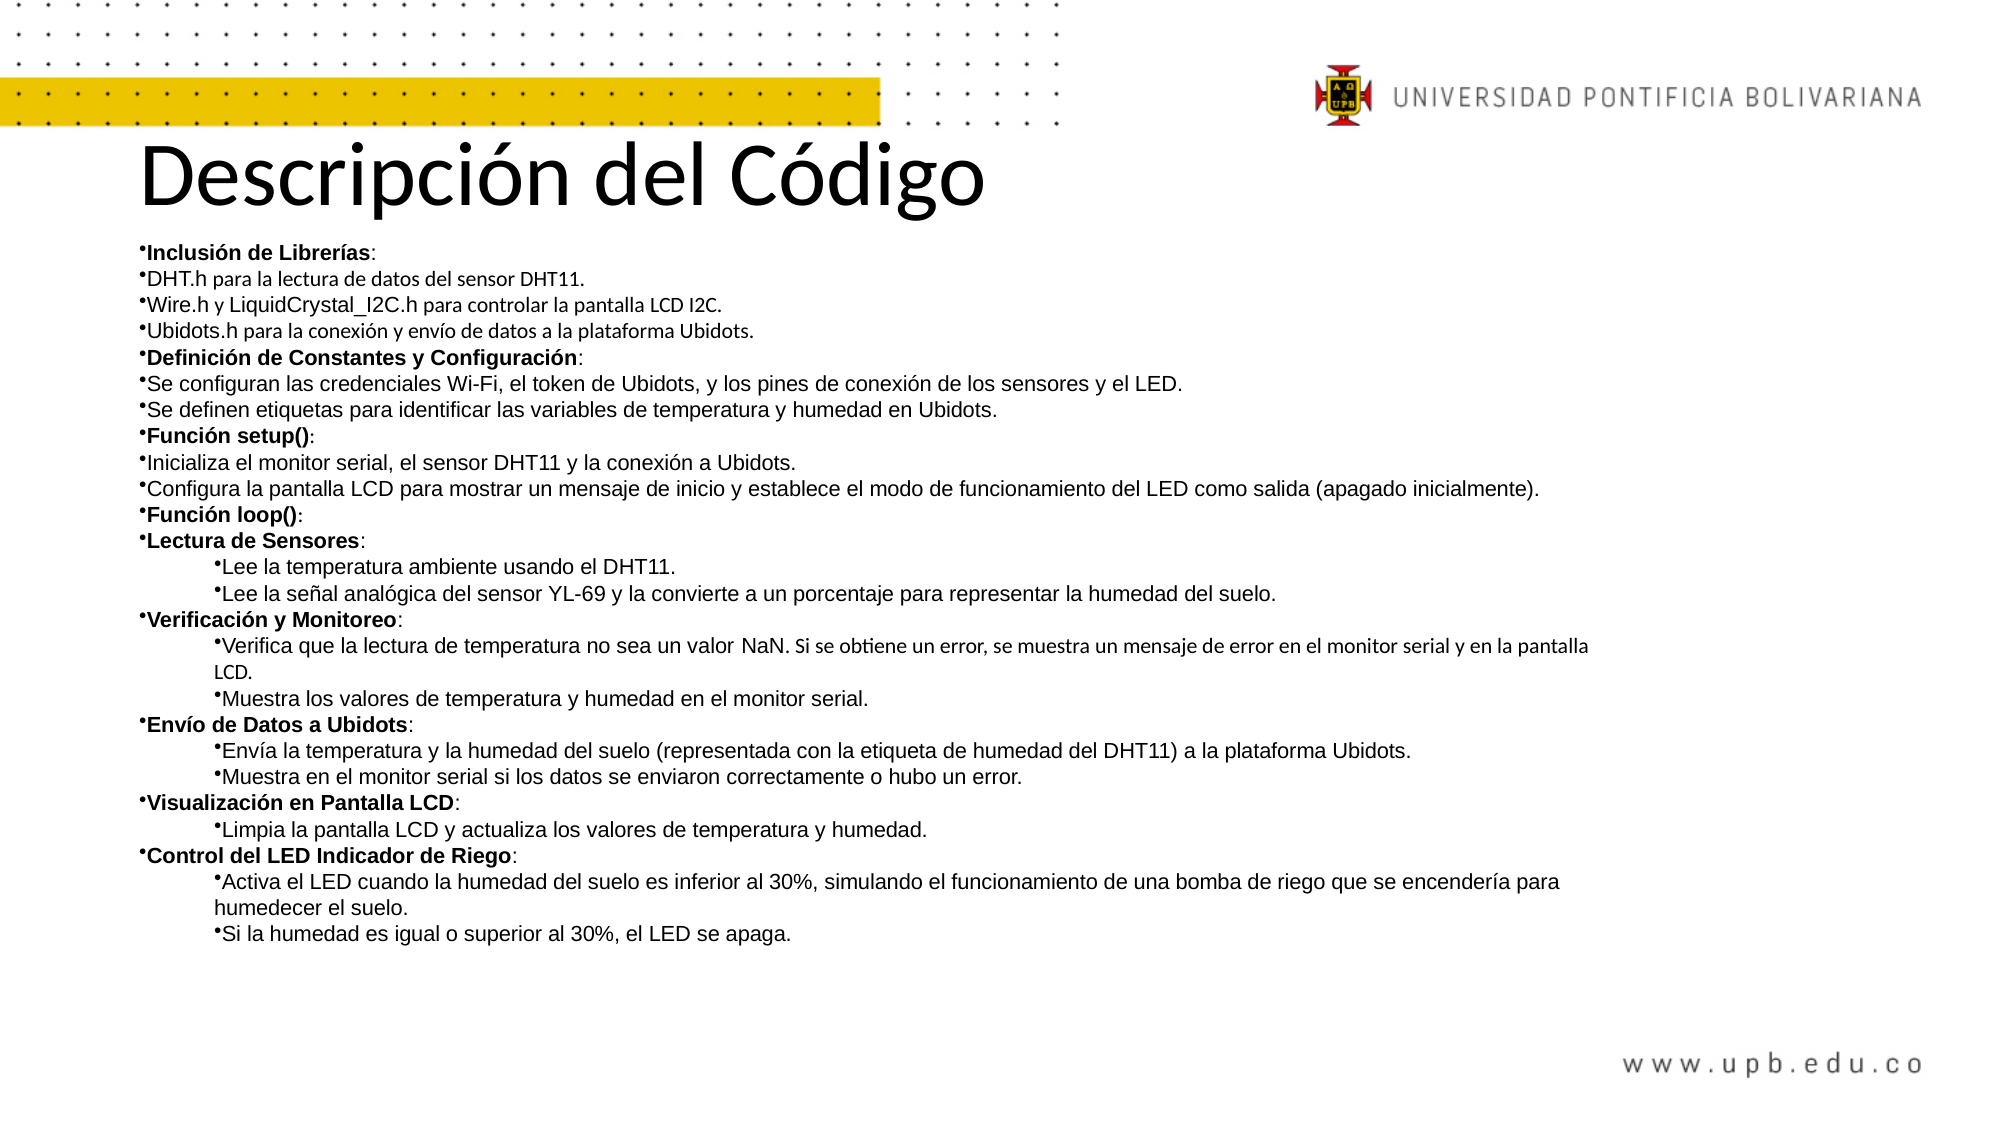

# Descripción del Código
Inclusión de Librerías:
DHT.h para la lectura de datos del sensor DHT11.
Wire.h y LiquidCrystal_I2C.h para controlar la pantalla LCD I2C.
Ubidots.h para la conexión y envío de datos a la plataforma Ubidots.
Definición de Constantes y Configuración:
Se configuran las credenciales Wi-Fi, el token de Ubidots, y los pines de conexión de los sensores y el LED.
Se definen etiquetas para identificar las variables de temperatura y humedad en Ubidots.
Función setup():
Inicializa el monitor serial, el sensor DHT11 y la conexión a Ubidots.
Configura la pantalla LCD para mostrar un mensaje de inicio y establece el modo de funcionamiento del LED como salida (apagado inicialmente).
Función loop():
Lectura de Sensores:
Lee la temperatura ambiente usando el DHT11.
Lee la señal analógica del sensor YL-69 y la convierte a un porcentaje para representar la humedad del suelo.
Verificación y Monitoreo:
Verifica que la lectura de temperatura no sea un valor NaN. Si se obtiene un error, se muestra un mensaje de error en el monitor serial y en la pantalla LCD.
Muestra los valores de temperatura y humedad en el monitor serial.
Envío de Datos a Ubidots:
Envía la temperatura y la humedad del suelo (representada con la etiqueta de humedad del DHT11) a la plataforma Ubidots.
Muestra en el monitor serial si los datos se enviaron correctamente o hubo un error.
Visualización en Pantalla LCD:
Limpia la pantalla LCD y actualiza los valores de temperatura y humedad.
Control del LED Indicador de Riego:
Activa el LED cuando la humedad del suelo es inferior al 30%, simulando el funcionamiento de una bomba de riego que se encendería para humedecer el suelo.
Si la humedad es igual o superior al 30%, el LED se apaga.